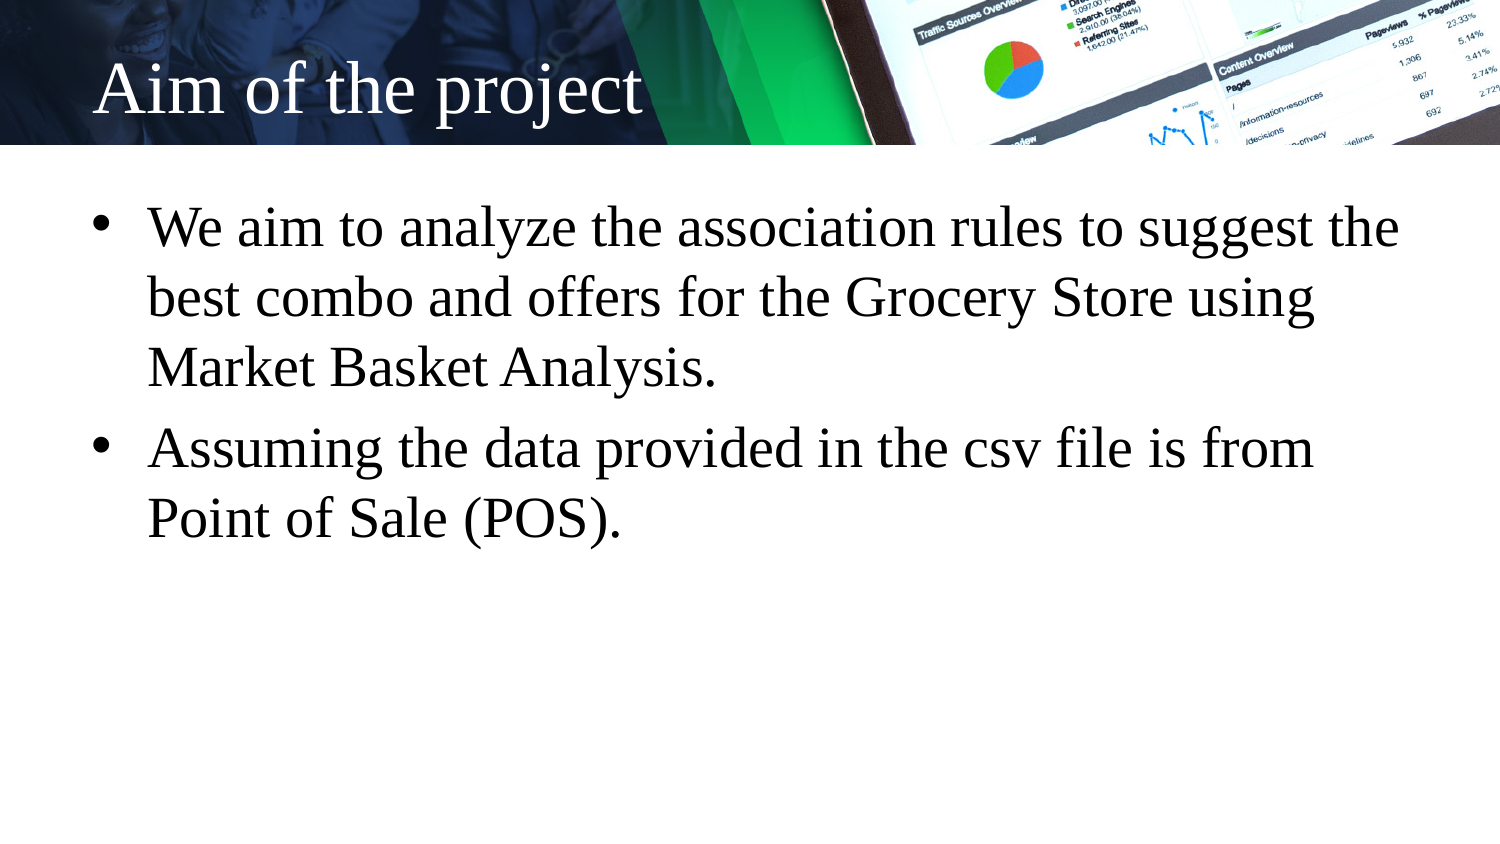

# Aim of the project
We aim to analyze the association rules to suggest the best combo and offers for the Grocery Store using Market Basket Analysis.
Assuming the data provided in the csv file is from Point of Sale (POS).